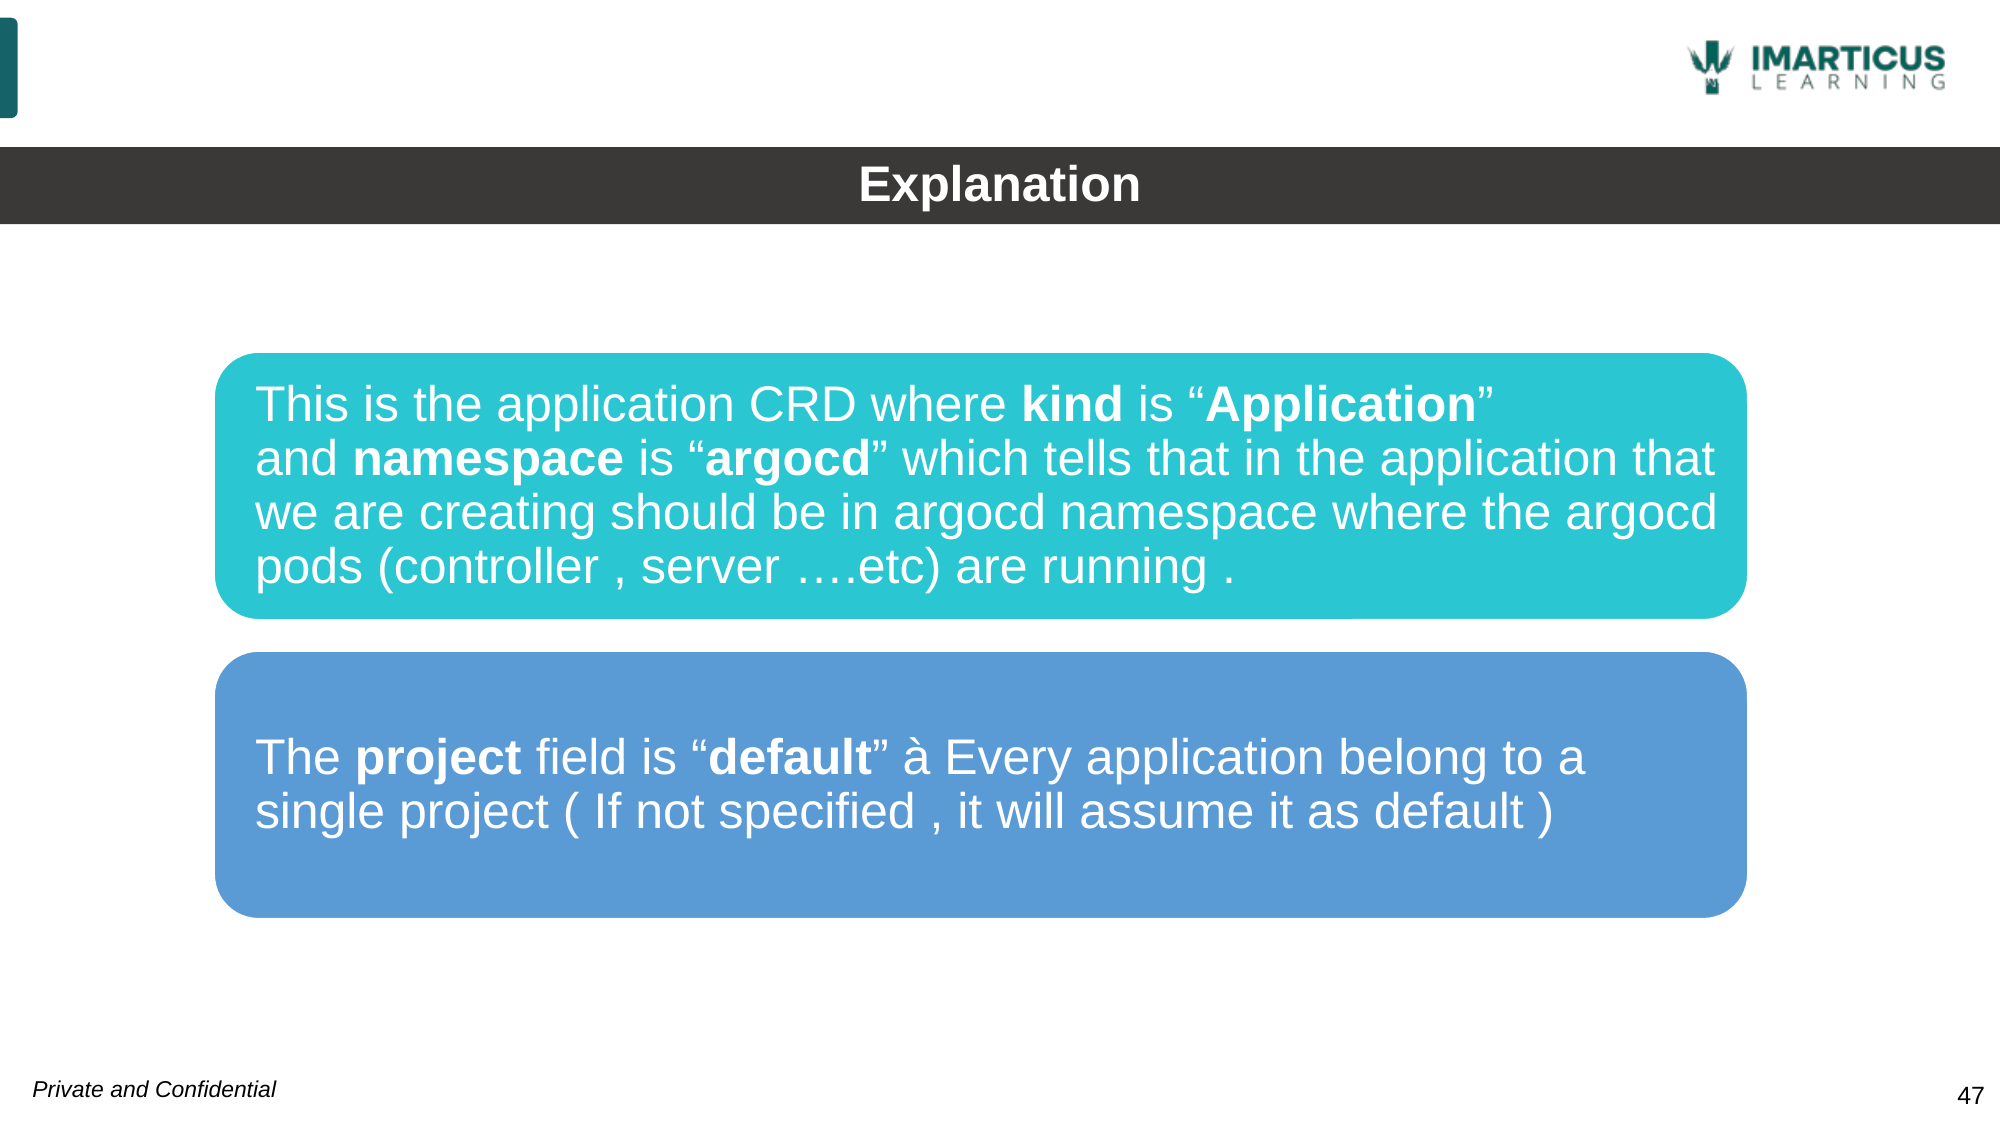

# Explanation
This is the application CRD where kind is “Application” and namespace is “argocd” which tells that in the application that we are creating should be in argocd namespace where the argocd pods (controller , server ….etc) are running .
The project field is “default” à Every application belong to a single project ( If not specified , it will assume it as default )